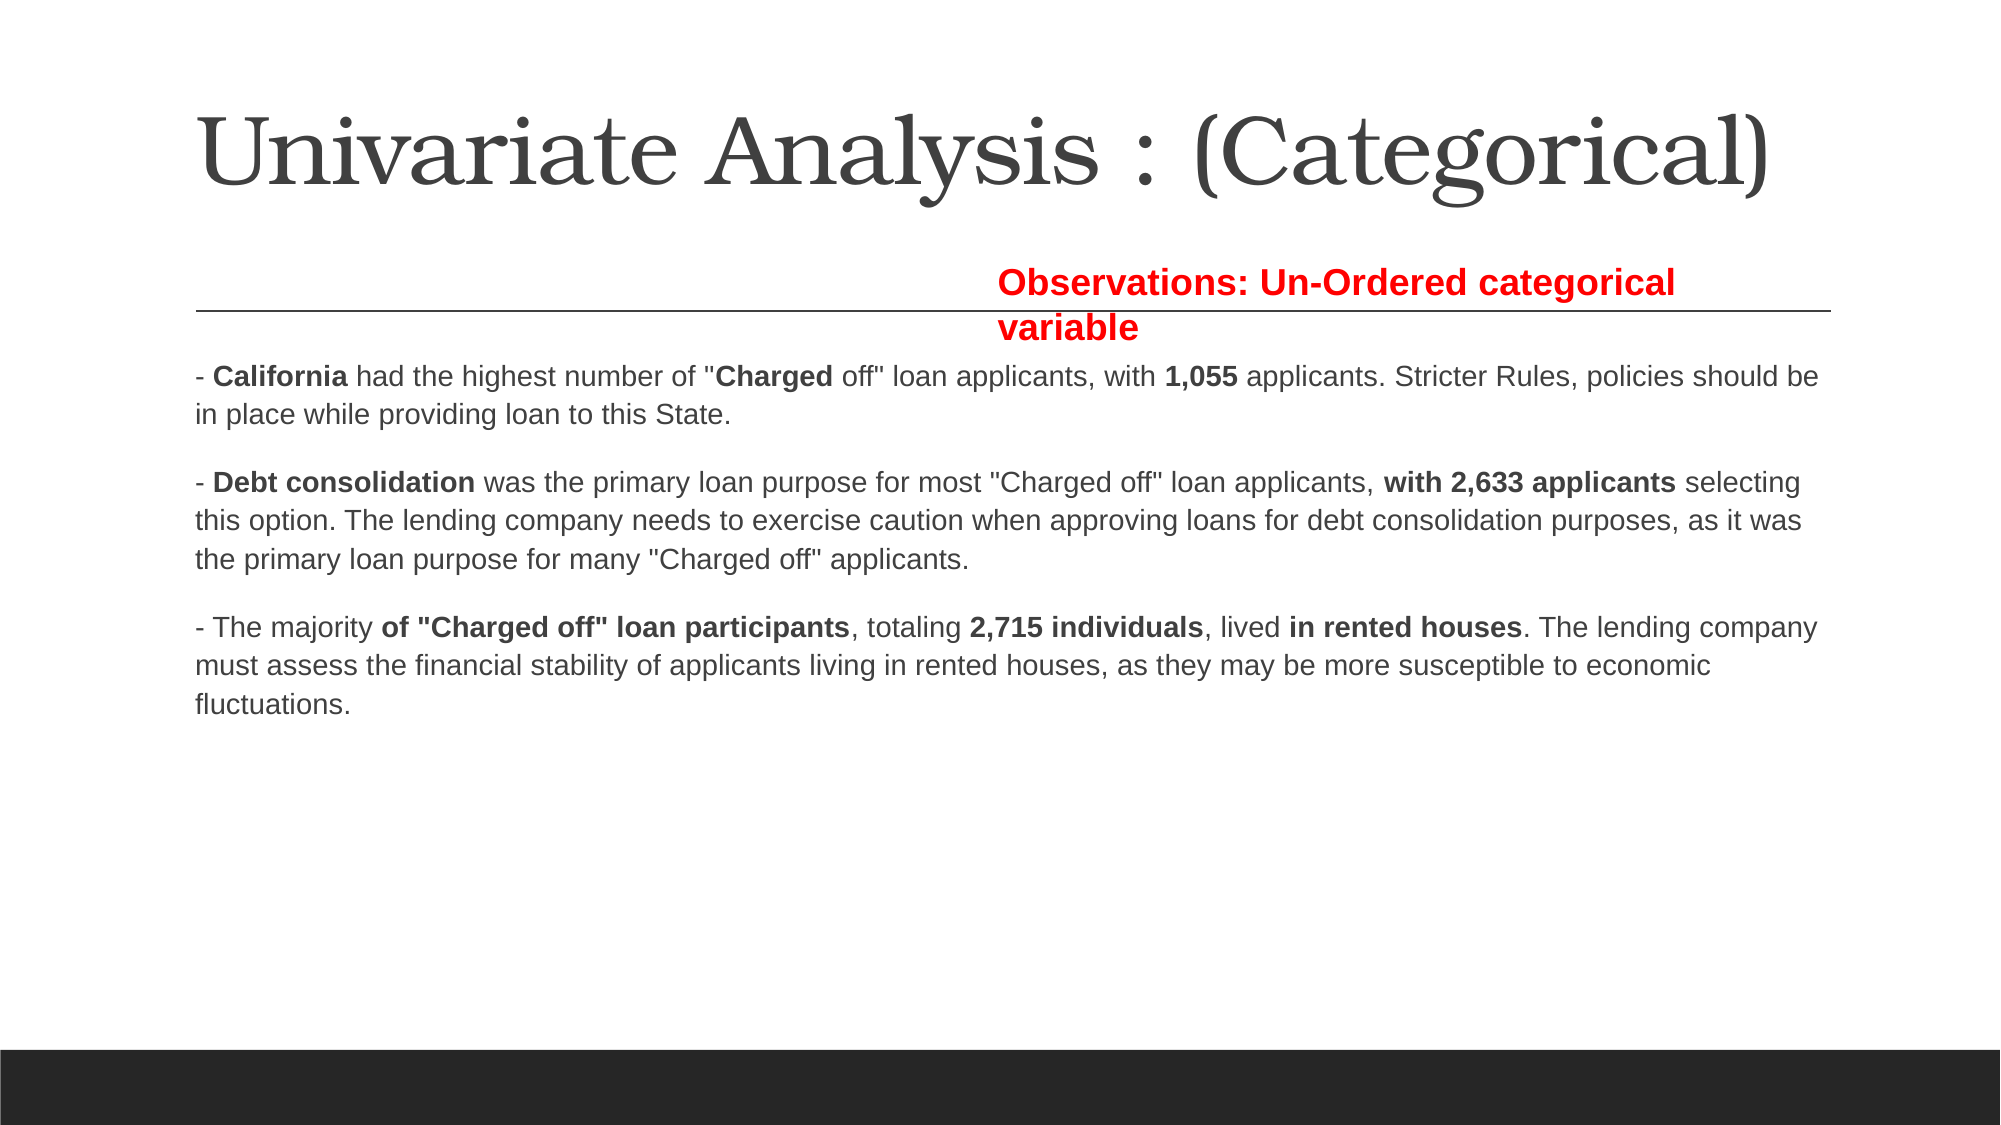

# Univariate Analysis : (Categorical)
Observations: Un-Ordered categorical variable
- California had the highest number of "Charged off" loan applicants, with 1,055 applicants. Stricter Rules, policies should be in place while providing loan to this State.
- Debt consolidation was the primary loan purpose for most "Charged off" loan applicants, with 2,633 applicants selecting this option. The lending company needs to exercise caution when approving loans for debt consolidation purposes, as it was the primary loan purpose for many "Charged off" applicants.
- The majority of "Charged off" loan participants, totaling 2,715 individuals, lived in rented houses. The lending company must assess the financial stability of applicants living in rented houses, as they may be more susceptible to economic fluctuations.